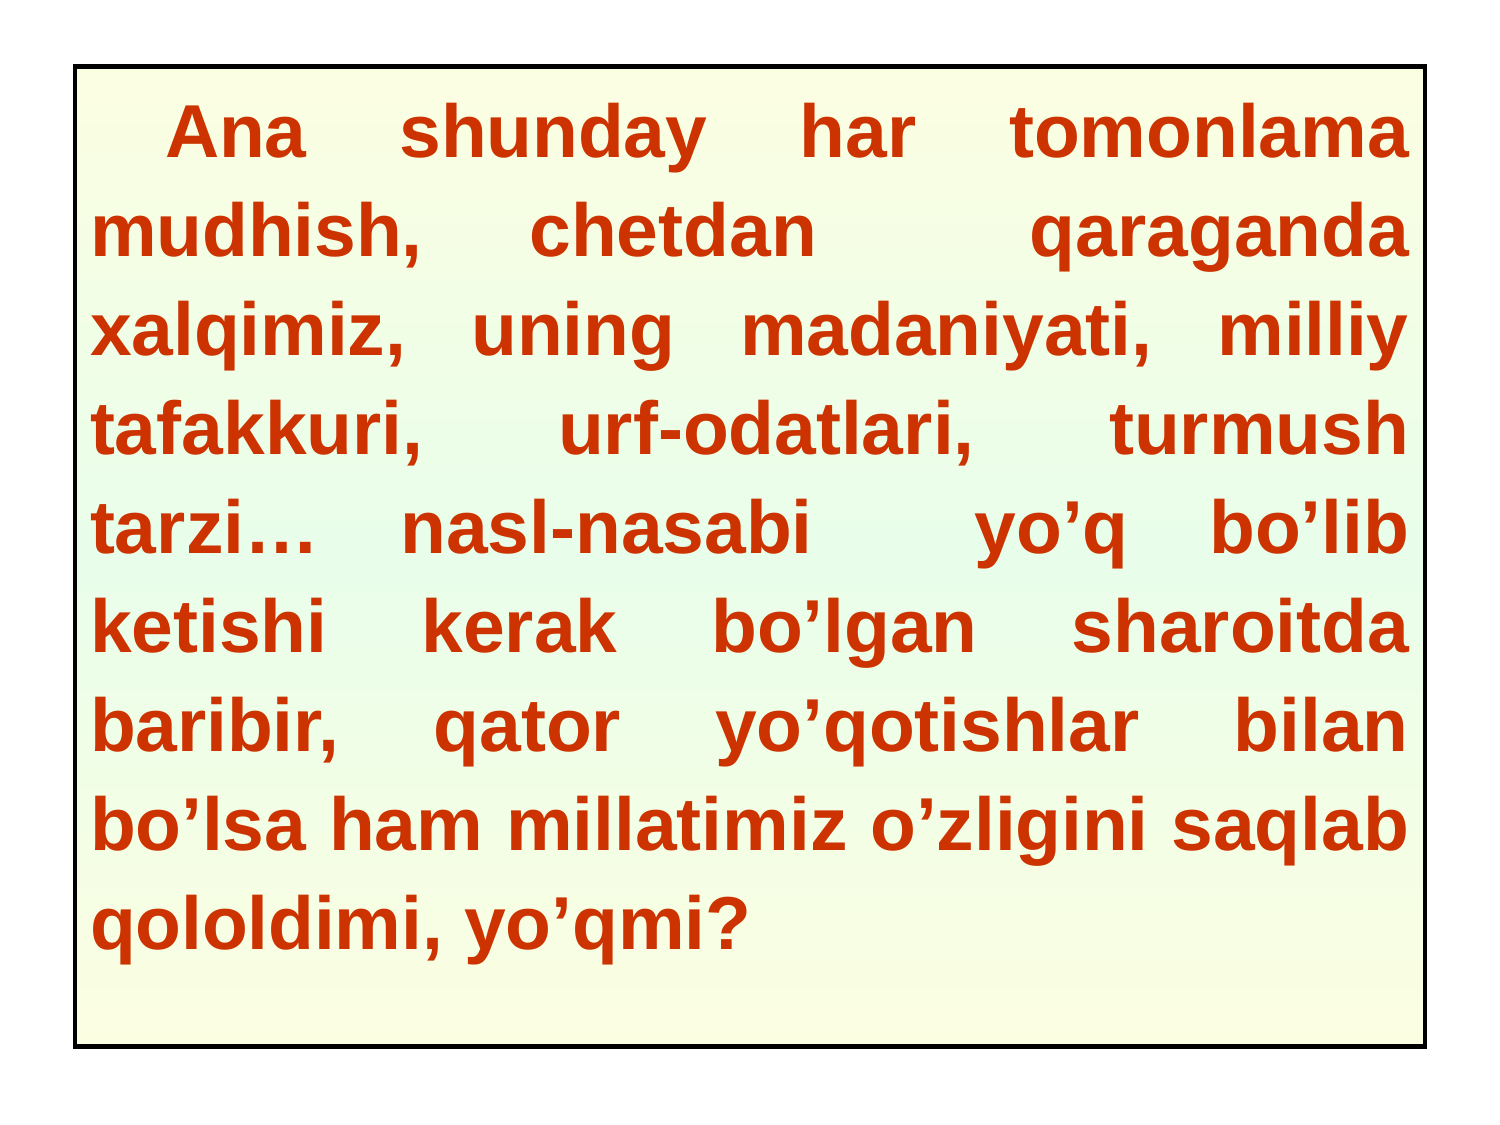

Ana shunday har tomonlama mudhish, chetdan  qaraganda xalqimiz, uning madaniyati, milliy tafakkuri, urf-odatlari, turmush tarzi… nasl-nasabi  yo’q bo’lib ketishi kerak bo’lgan sharoitda baribir, qator yo’qotishlar bilan bo’lsa ham millatimiz o’zligini saqlab qololdimi, yo’qmi?